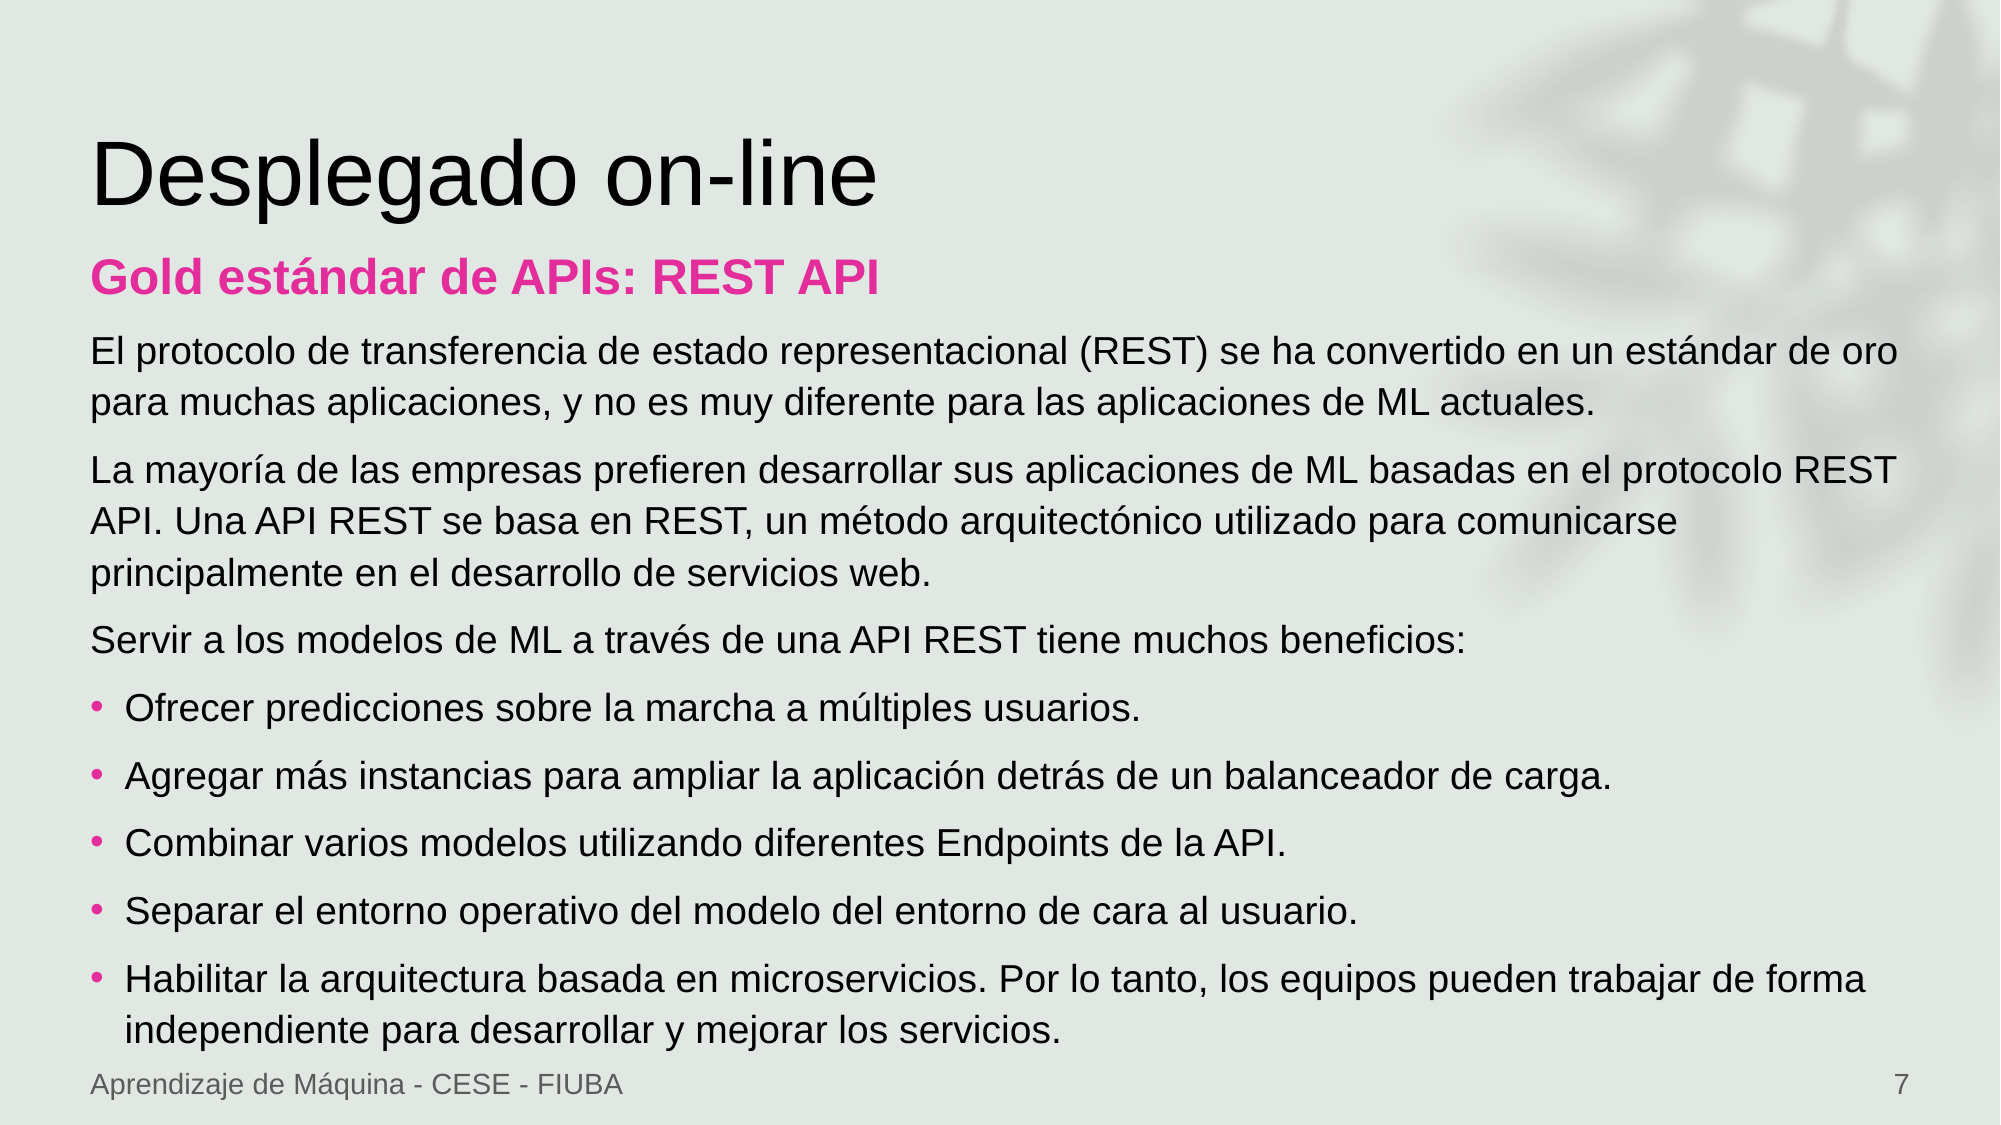

# Desplegado on-line
Gold estándar de APIs: REST API
El protocolo de transferencia de estado representacional (REST) se ha convertido en un estándar de oro para muchas aplicaciones, y no es muy diferente para las aplicaciones de ML actuales.
La mayoría de las empresas prefieren desarrollar sus aplicaciones de ML basadas en el protocolo REST API. Una API REST se basa en REST, un método arquitectónico utilizado para comunicarse principalmente en el desarrollo de servicios web.
Servir a los modelos de ML a través de una API REST tiene muchos beneficios:
Ofrecer predicciones sobre la marcha a múltiples usuarios.
Agregar más instancias para ampliar la aplicación detrás de un balanceador de carga.
Combinar varios modelos utilizando diferentes Endpoints de la API.
Separar el entorno operativo del modelo del entorno de cara al usuario.
Habilitar la arquitectura basada en microservicios. Por lo tanto, los equipos pueden trabajar de forma independiente para desarrollar y mejorar los servicios.
Aprendizaje de Máquina - CESE - FIUBA
7